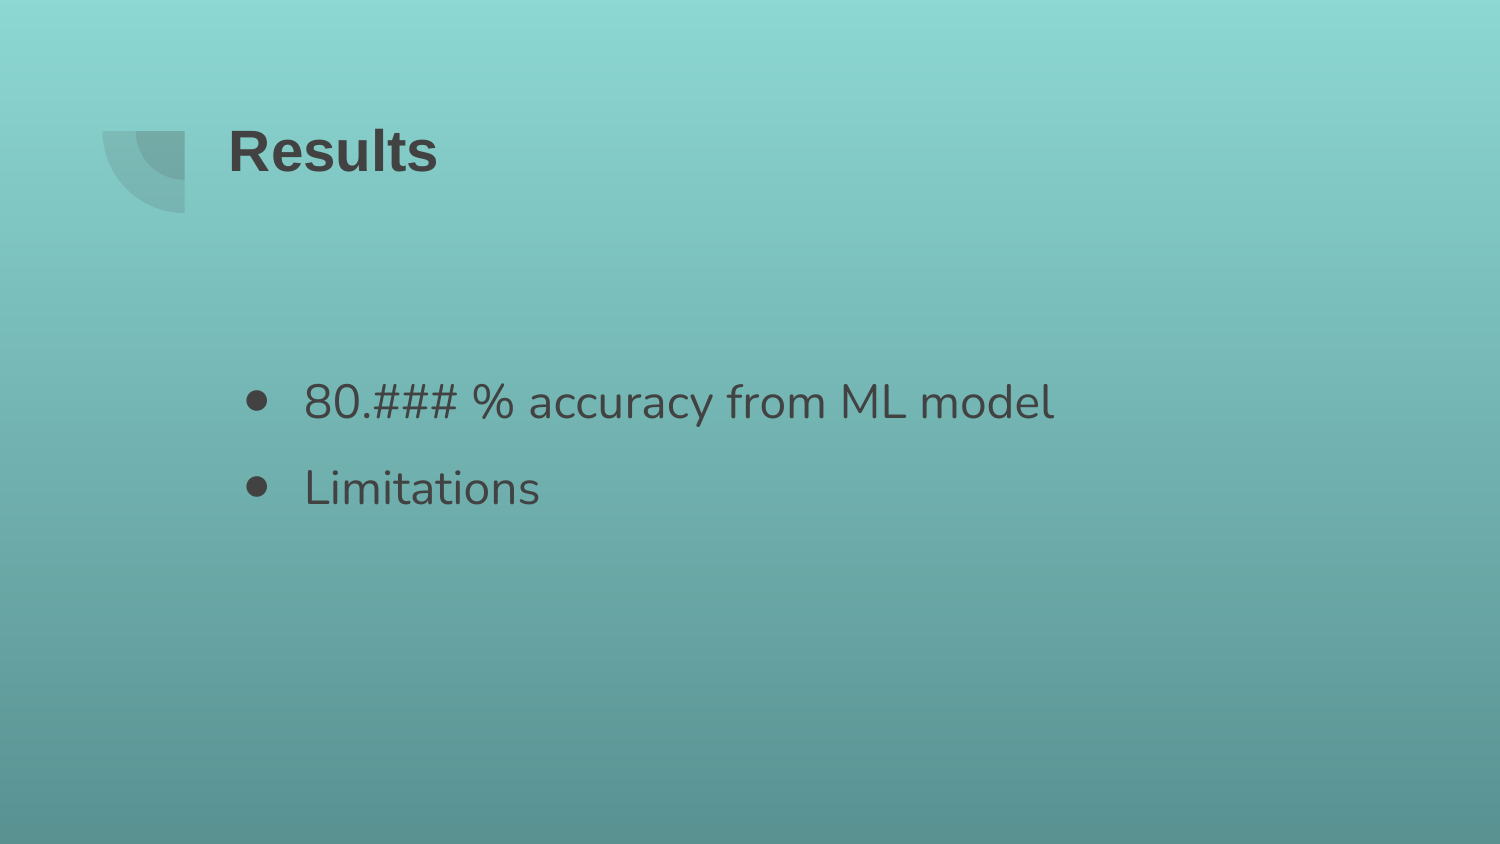

# Results
80.### % accuracy from ML model
Limitations